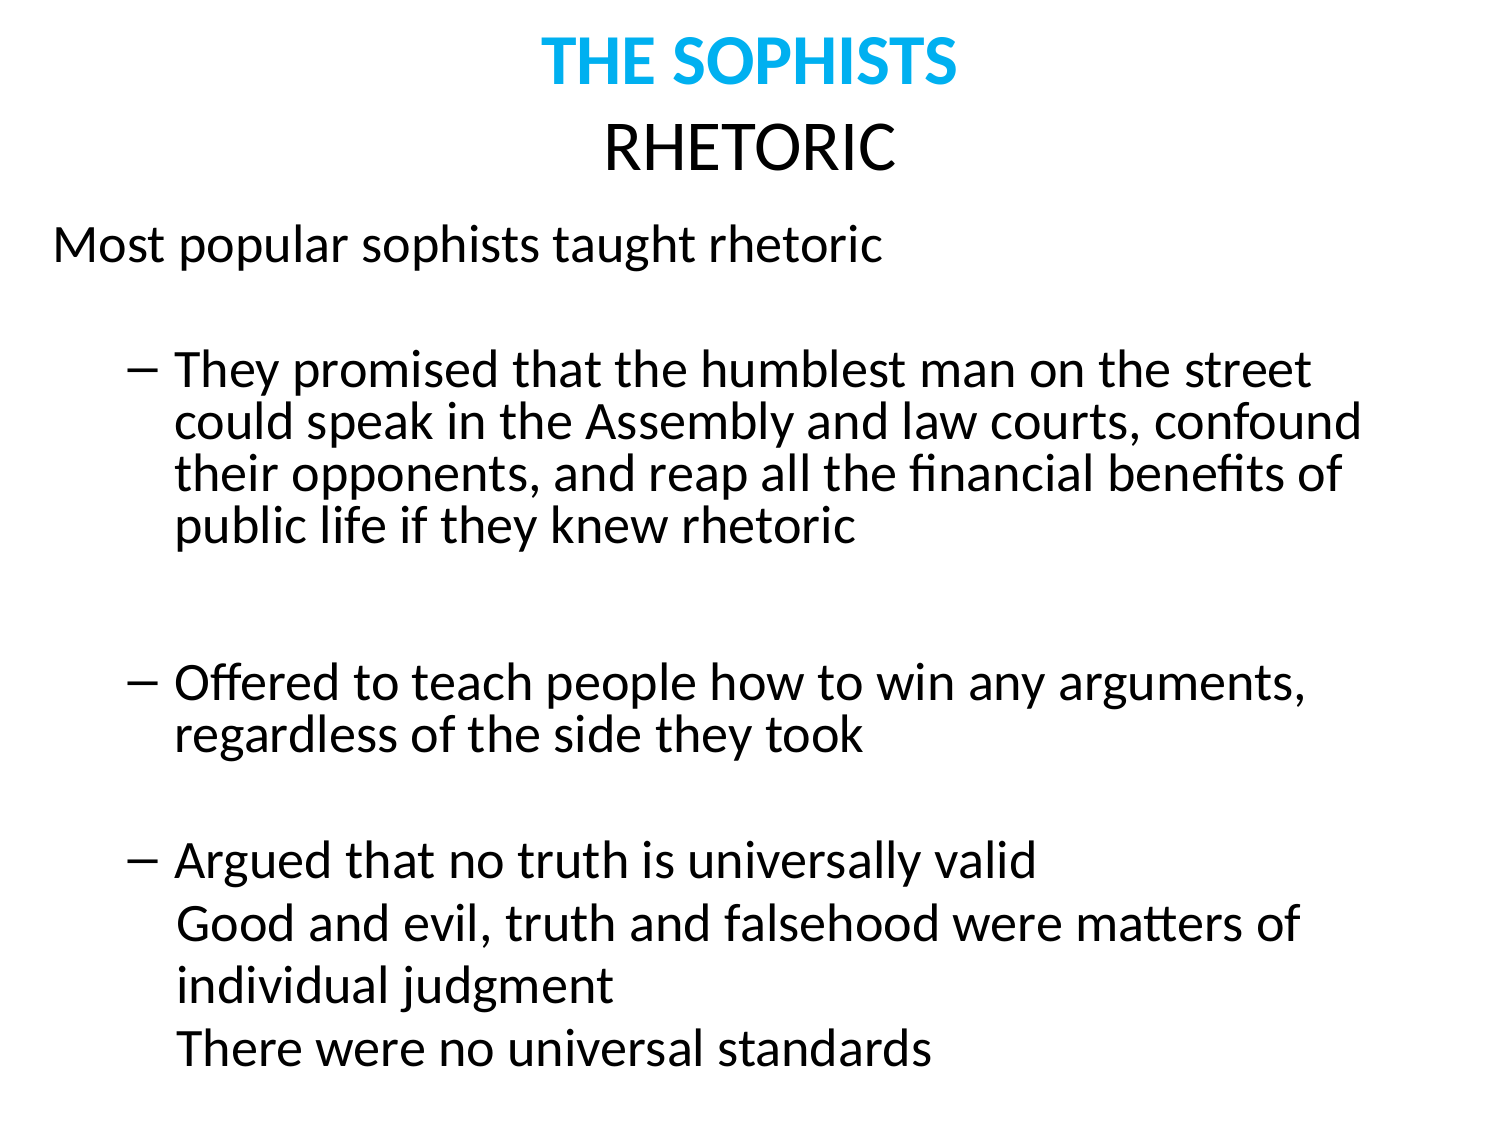

# THE SOPHISTS RHETORIC
Most popular sophists taught rhetoric

They promised that the humblest man on the street could speak in the Assembly and law courts, confound their opponents, and reap all the financial benefits of public life if they knew rhetoric

Offered to teach people how to win any arguments, regardless of the side they took

Argued that no truth is universally valid
    Good and evil, truth and falsehood were matters of
    individual judgment
    There were no universal standards